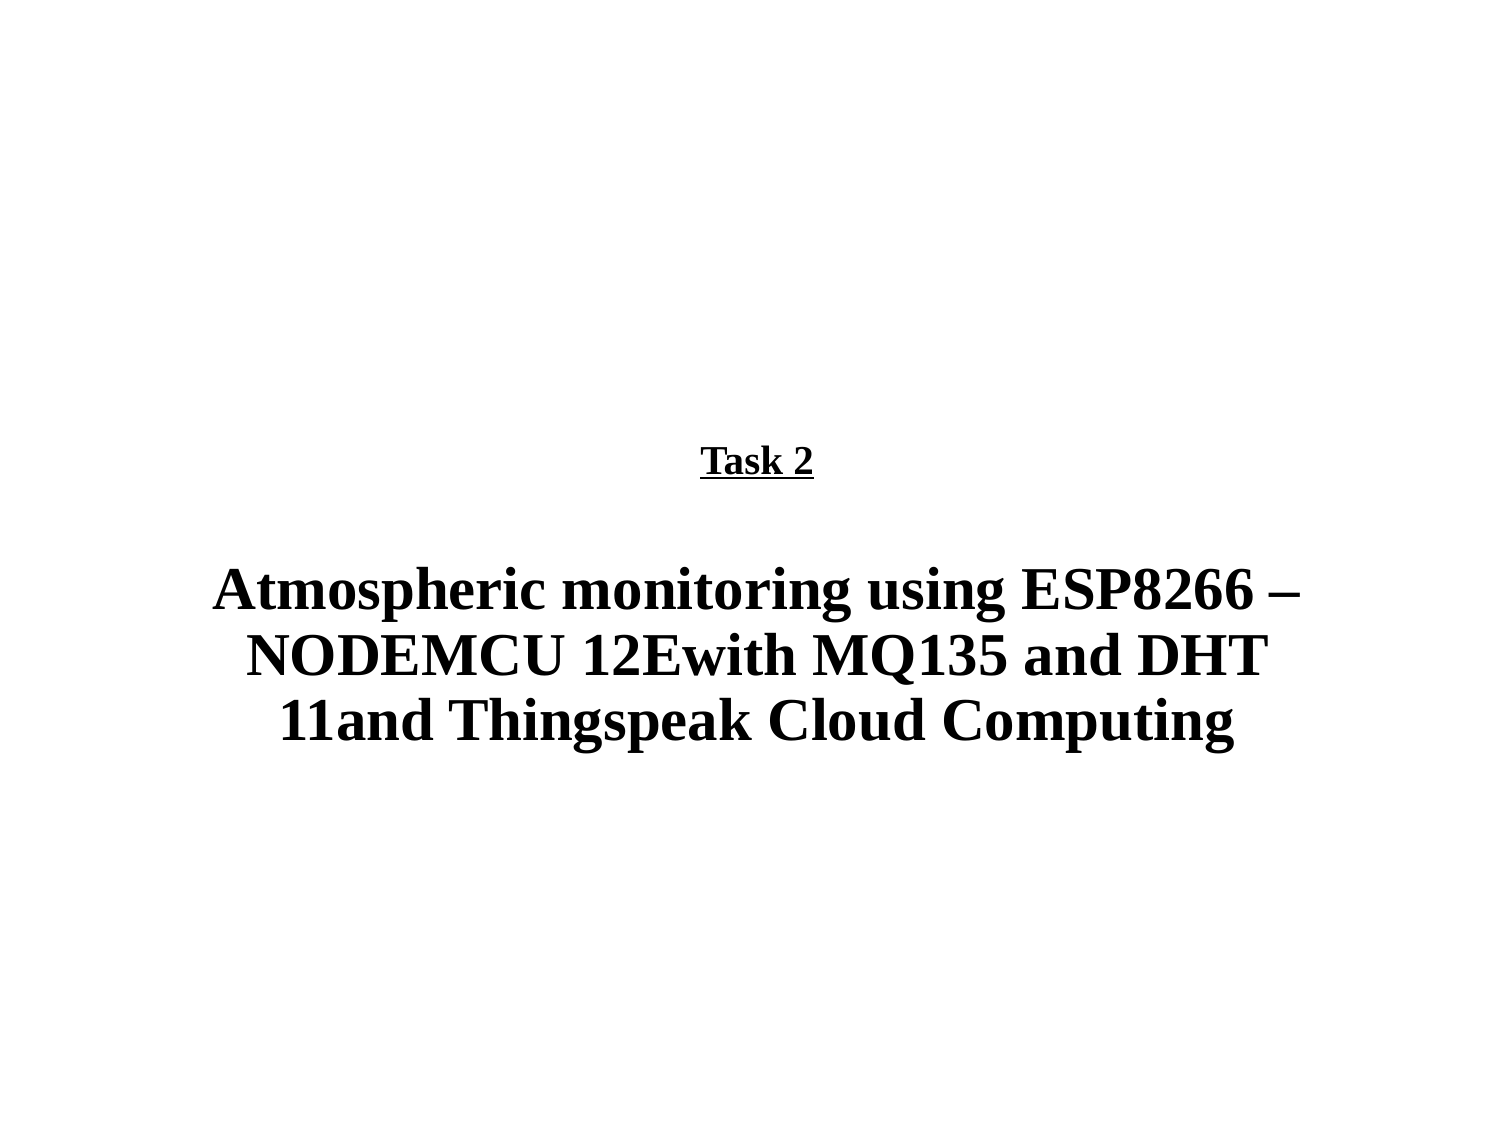

# Task 2 Atmospheric monitoring using ESP8266 – NODEMCU 12Ewith MQ135 and DHT 11and Thingspeak Cloud Computing